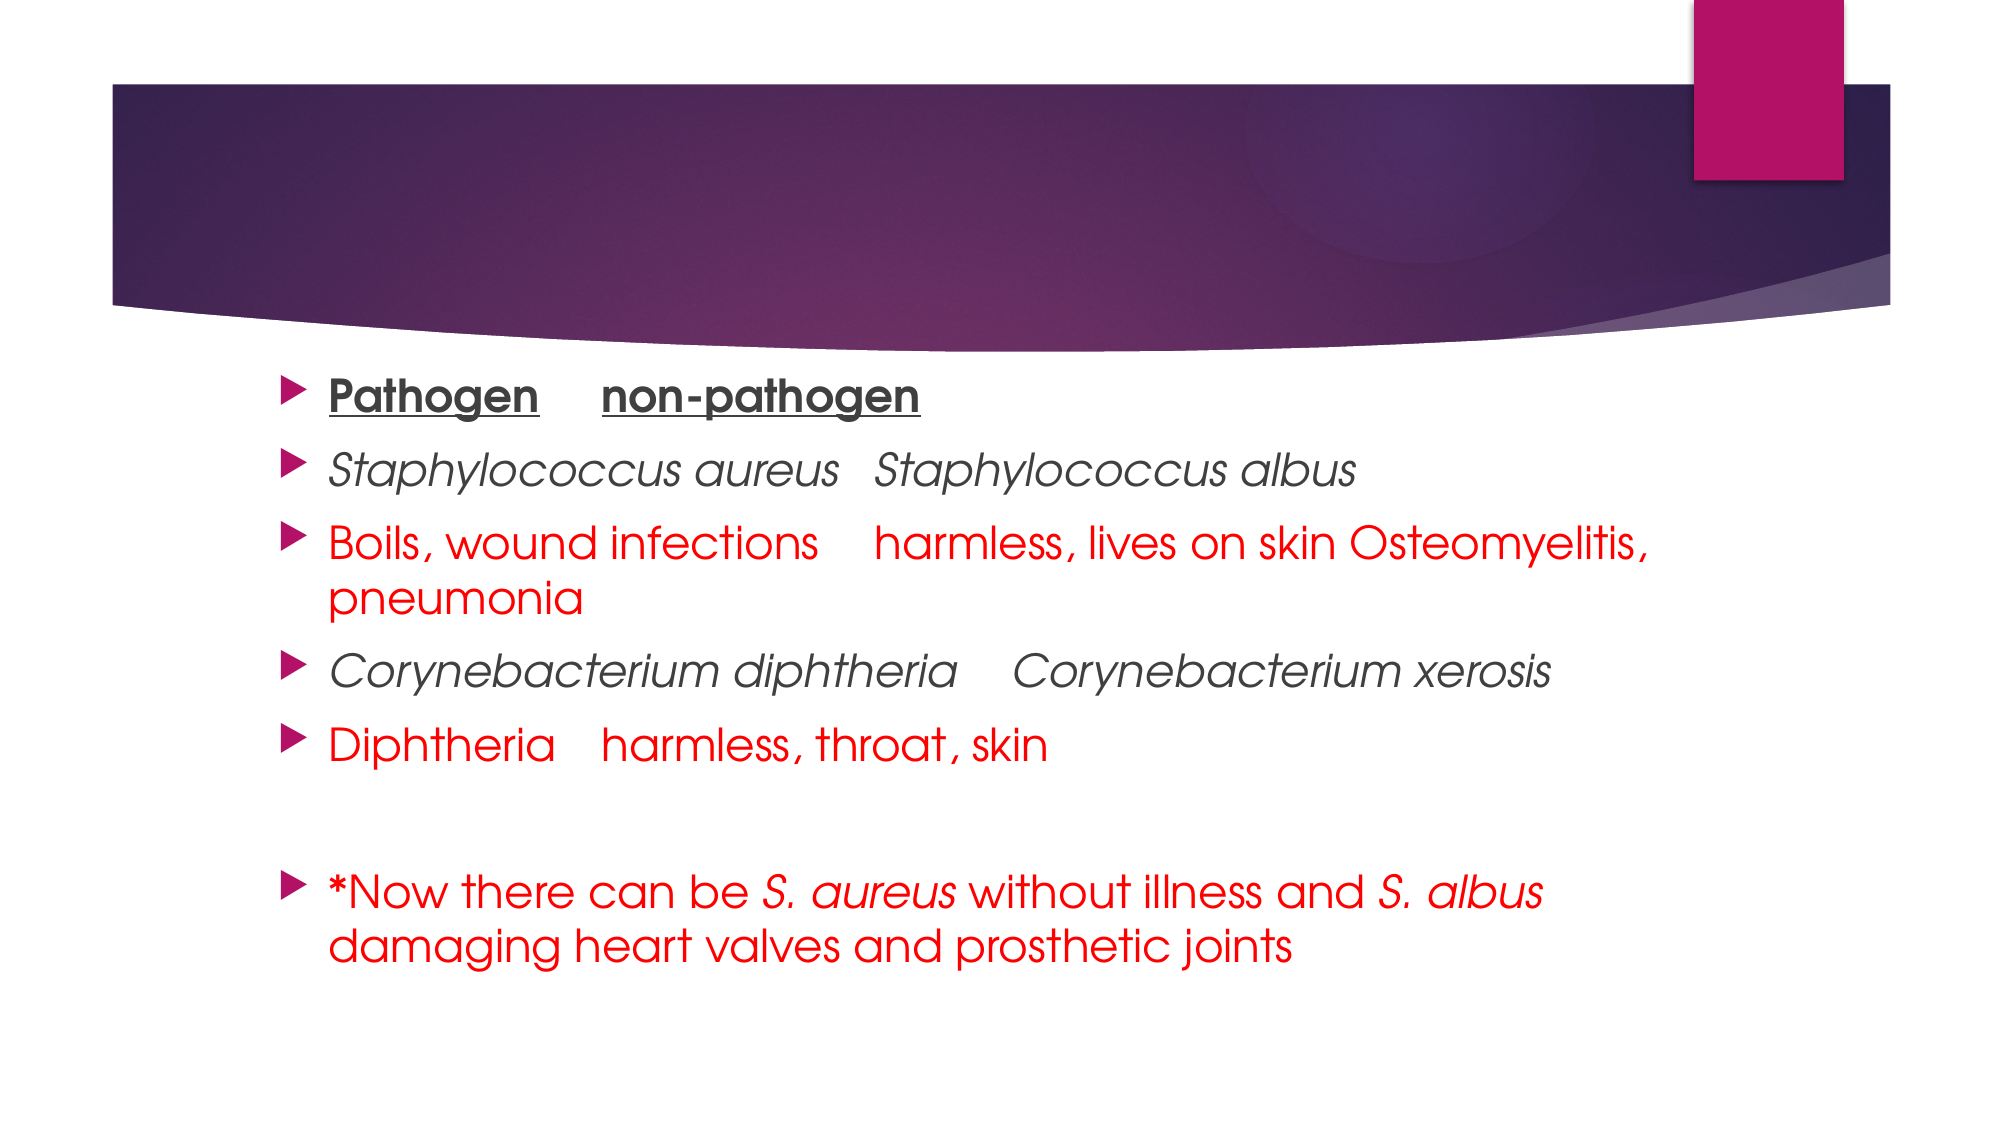

Pathogen 							non-pathogen
Staphylococcus aureus			Staphylococcus albus
Boils, wound infections				harmless, lives on skin Osteomyelitis, pneumonia
Corynebacterium diphtheria		Corynebacterium xerosis
Diphtheria							harmless, throat, skin

*Now there can be S. aureus without illness and S. albus damaging heart valves and prosthetic joints